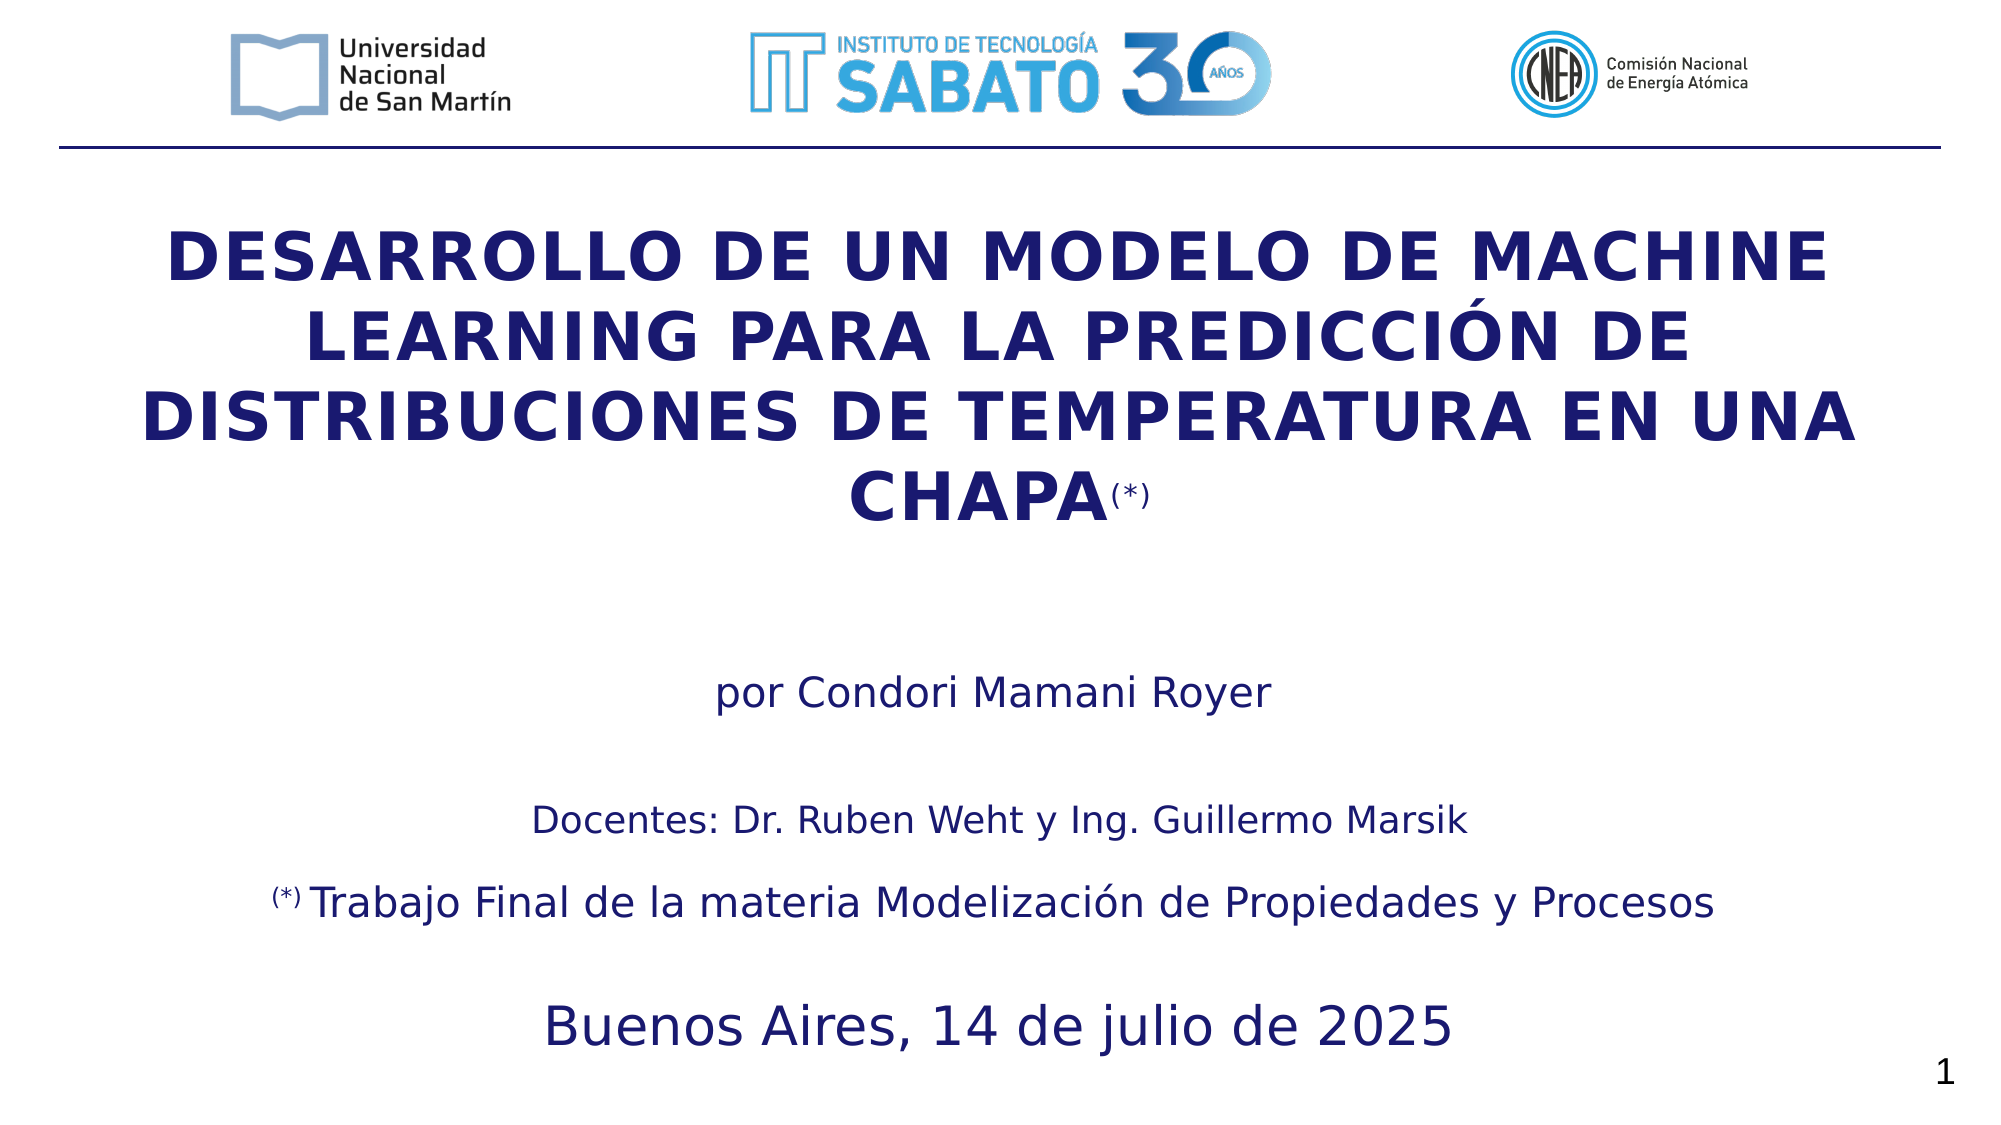

DESARROLLO DE UN MODELO DE MACHINE LEARNING PARA LA PREDICCIÓN DE DISTRIBUCIONES DE TEMPERATURA EN UNA CHAPA(*)

por Condori Mamani Royer

Docentes: Dr. Ruben Weht y Ing. Guillermo Marsik

(*) Trabajo Final de la materia Modelización de Propiedades y Procesos

Buenos Aires, 14 de julio de 2025
1